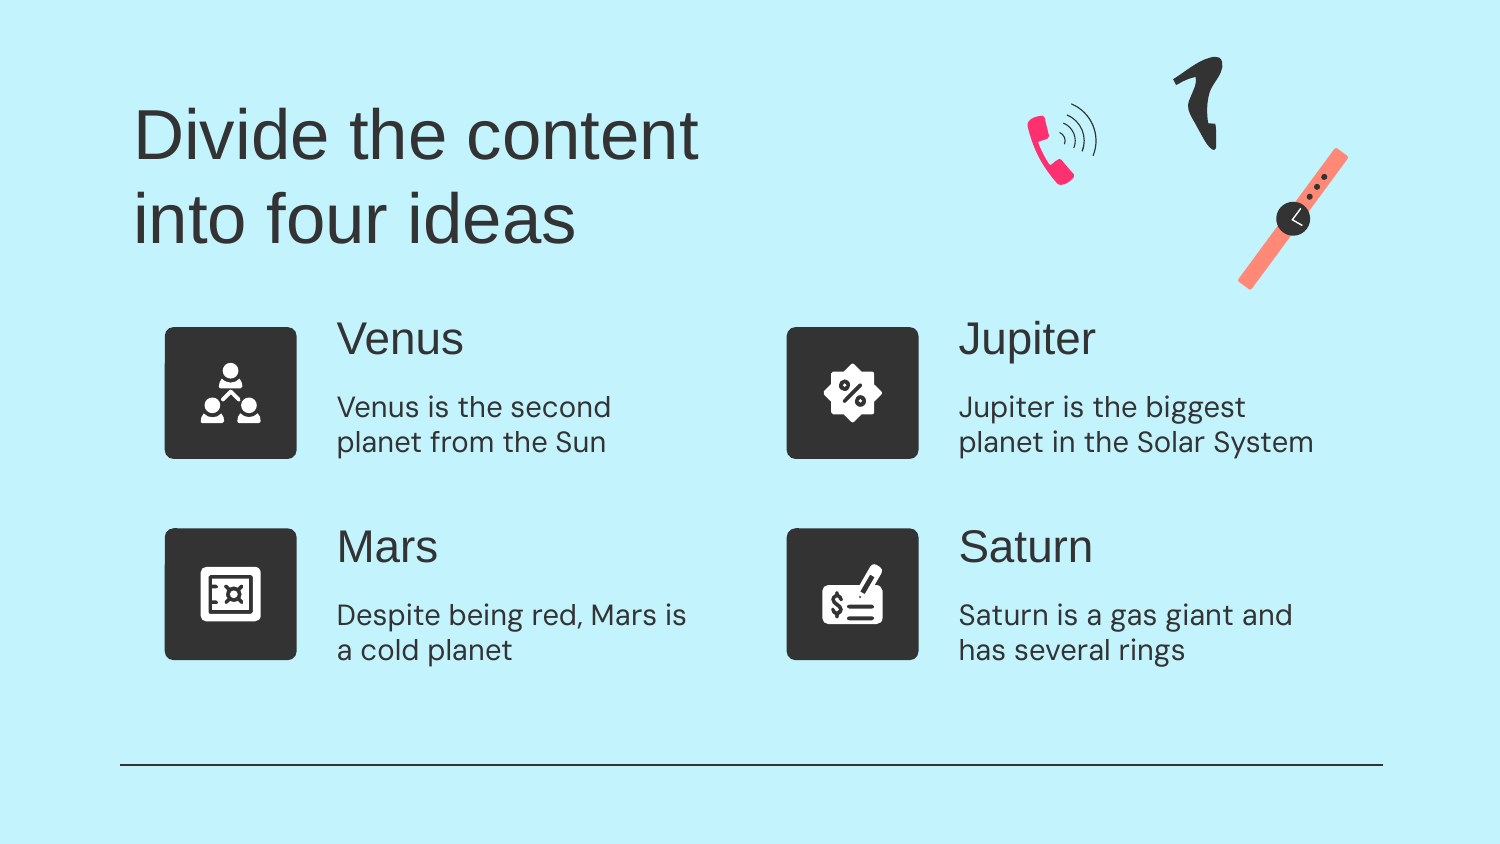

# Divide the content into four ideas

Venus
Jupiter

Venus is the second planet from the Sun
Jupiter is the biggest planet in the Solar System
Mars
Saturn

Despite being red, Mars is a cold planet
Saturn is a gas giant and has several rings